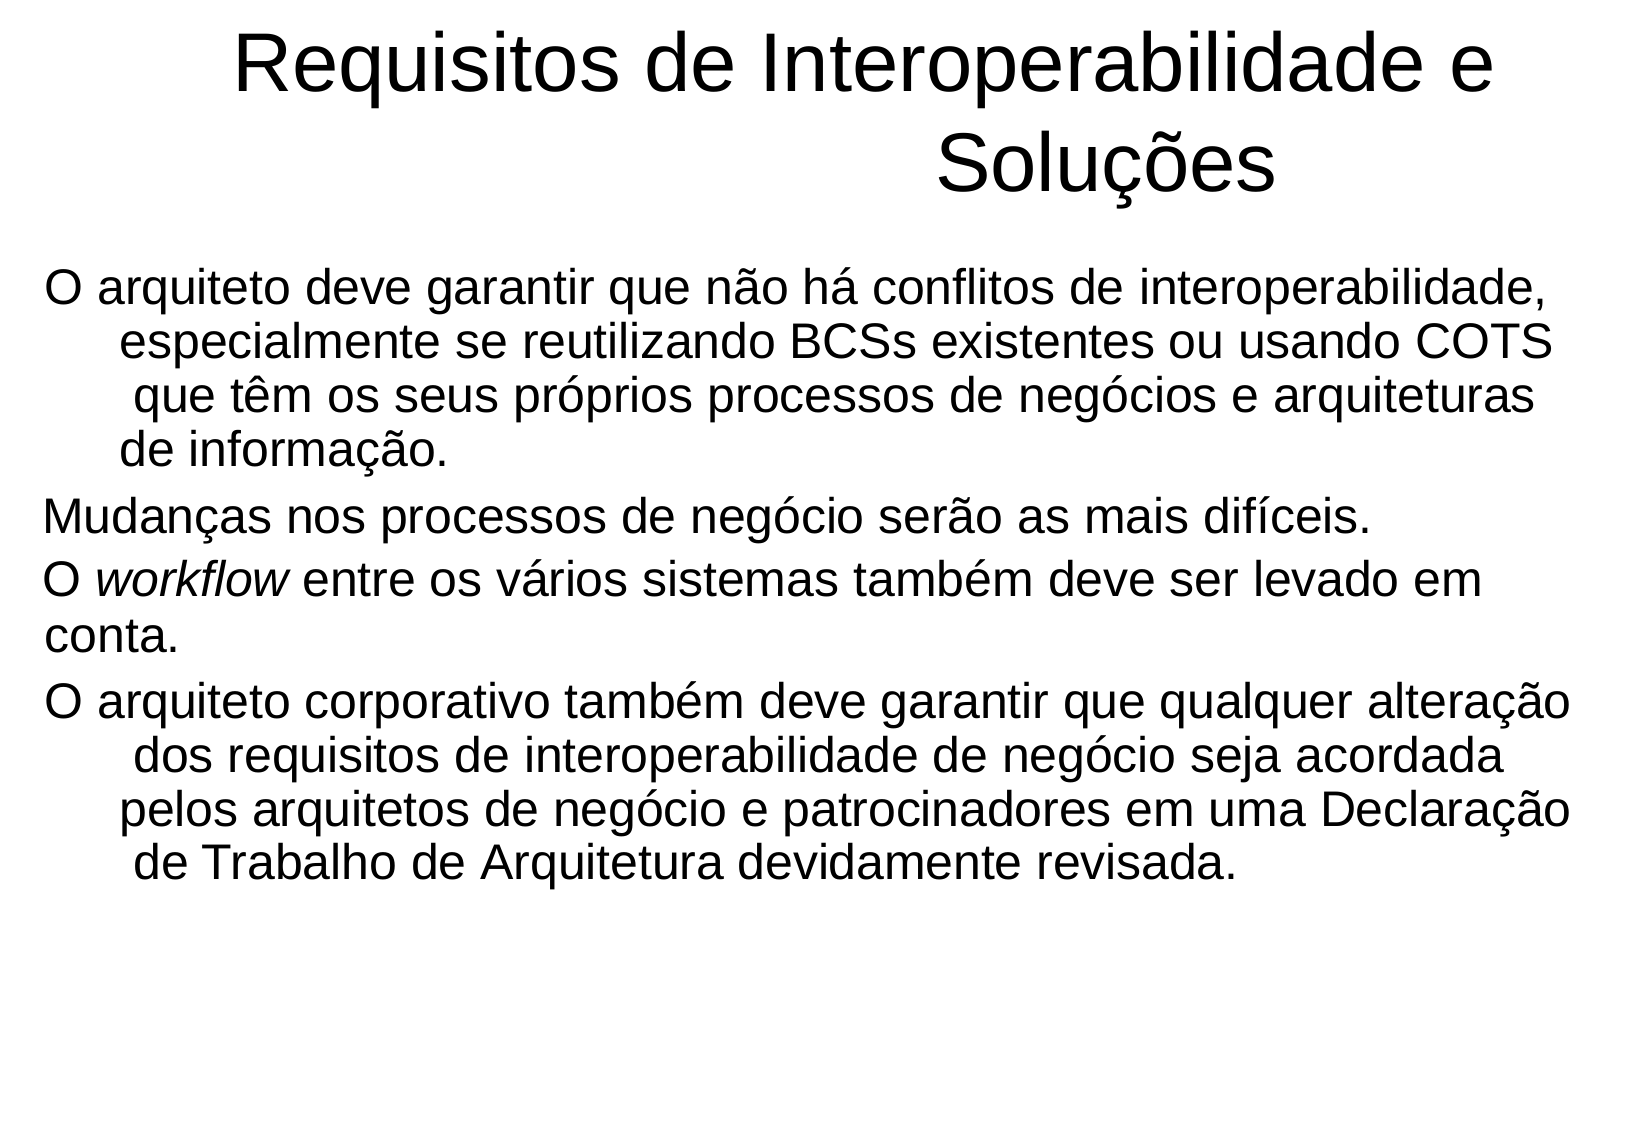

# Requisitos de Interoperabilidade e  Soluções
O arquiteto deve garantir que não há conflitos de interoperabilidade,  especialmente se reutilizando BCSs existentes ou usando COTS  que têm os seus próprios processos de negócios e arquiteturas  de informação.
Mudanças nos processos de negócio serão as mais difíceis.
O workflow entre os vários sistemas também deve ser levado em
conta.
O arquiteto corporativo também deve garantir que qualquer alteração  dos requisitos de interoperabilidade de negócio seja acordada  pelos arquitetos de negócio e patrocinadores em uma Declaração  de Trabalho de Arquitetura devidamente revisada.